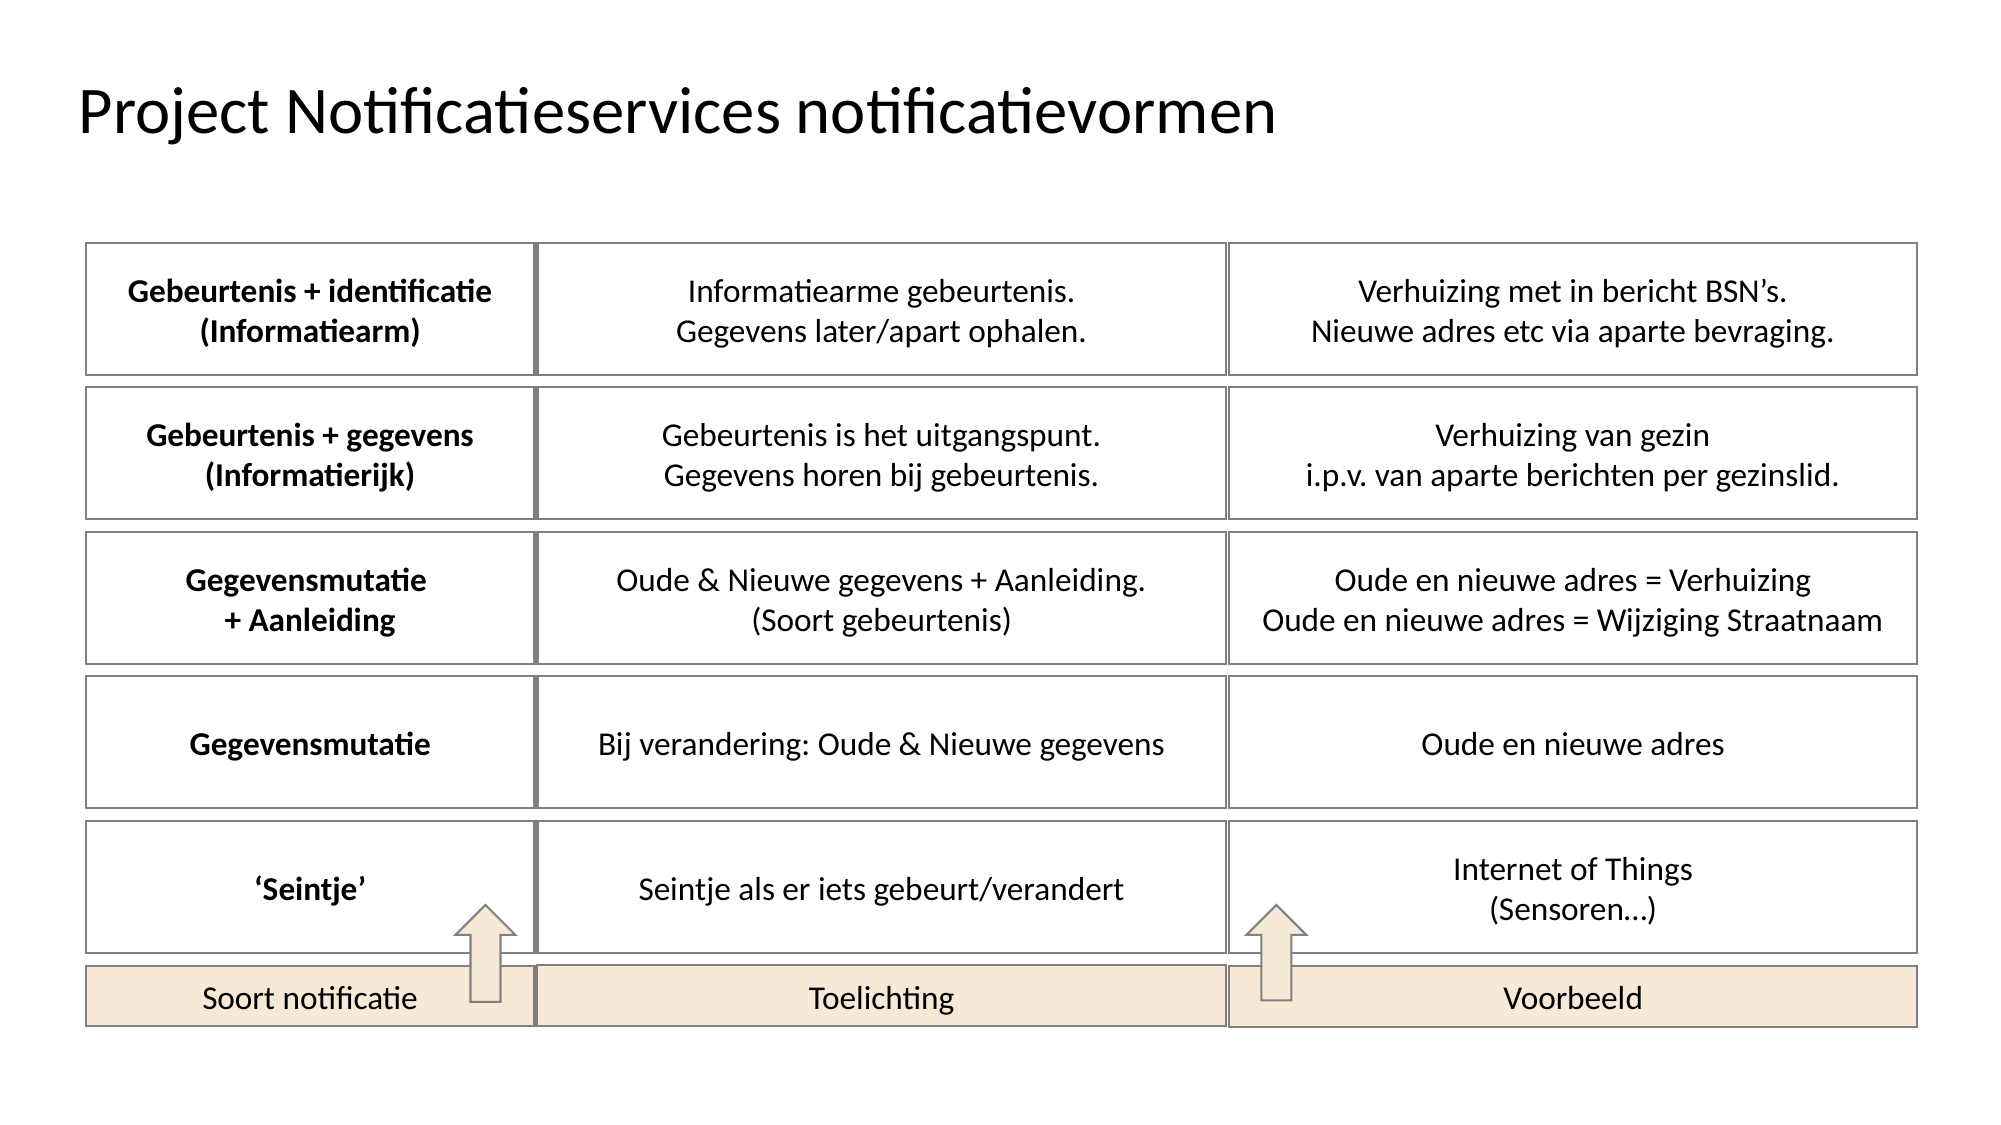

# Project Notificatieservices notificatievormen
Gebeurtenis + identificatie
(Informatiearm)
Informatiearme gebeurtenis.
Gegevens later/apart ophalen.
Verhuizing met in bericht BSN’s.
Nieuwe adres etc via aparte bevraging.
Gebeurtenis + gegevens
(Informatierijk)
Gebeurtenis is het uitgangspunt.
Gegevens horen bij gebeurtenis.
Verhuizing van gezin
i.p.v. van aparte berichten per gezinslid.
Gegevensmutatie
+ Aanleiding
Oude & Nieuwe gegevens + Aanleiding.
(Soort gebeurtenis)
Oude en nieuwe adres = Verhuizing
Oude en nieuwe adres = Wijziging Straatnaam
Gegevensmutatie
Bij verandering: Oude & Nieuwe gegevens
Oude en nieuwe adres
‘Seintje’
Seintje als er iets gebeurt/verandert
Internet of Things
(Sensoren…)

Toelichting
Soort notificatie
Voorbeeld